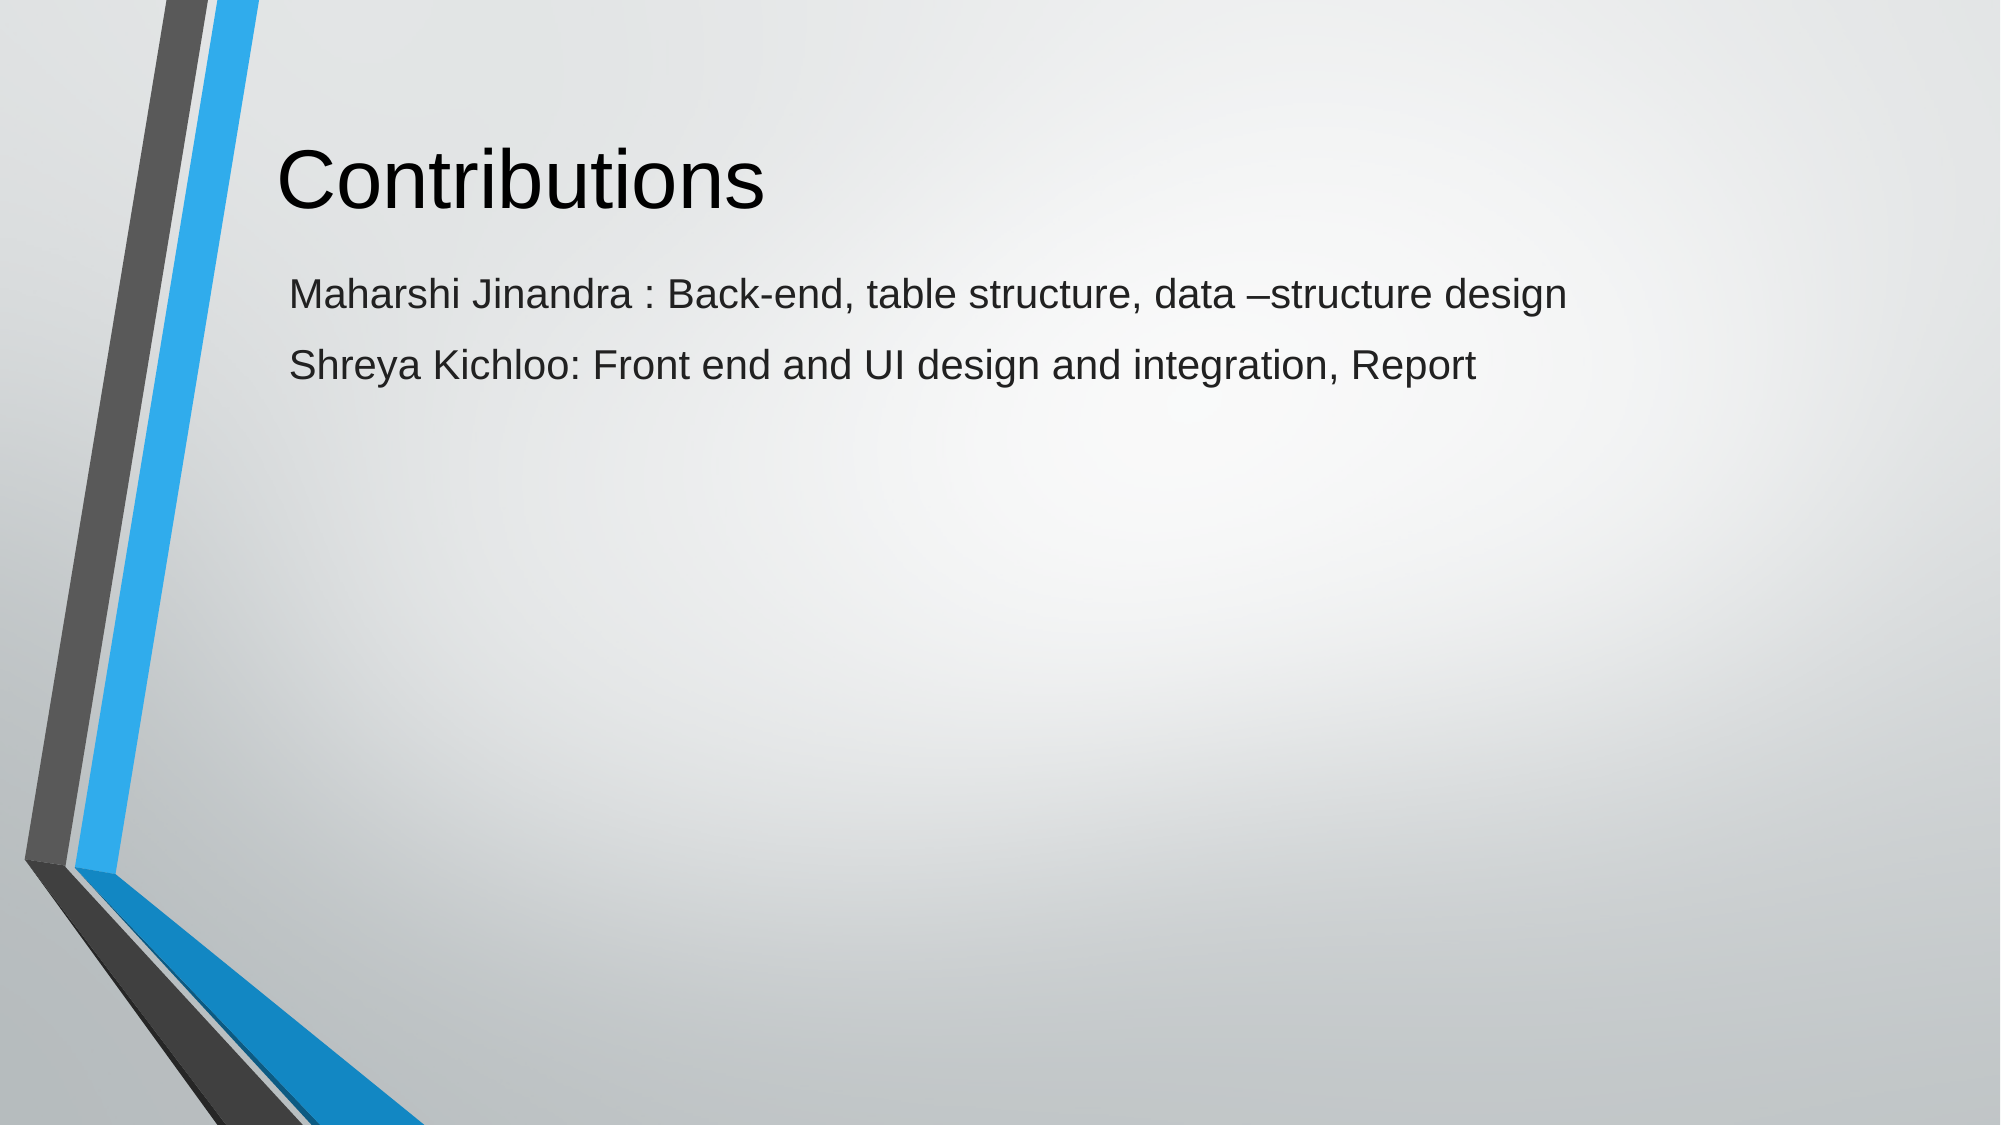

# Contributions
Maharshi Jinandra : Back-end, table structure, data –structure design
Shreya Kichloo: Front end and UI design and integration, Report